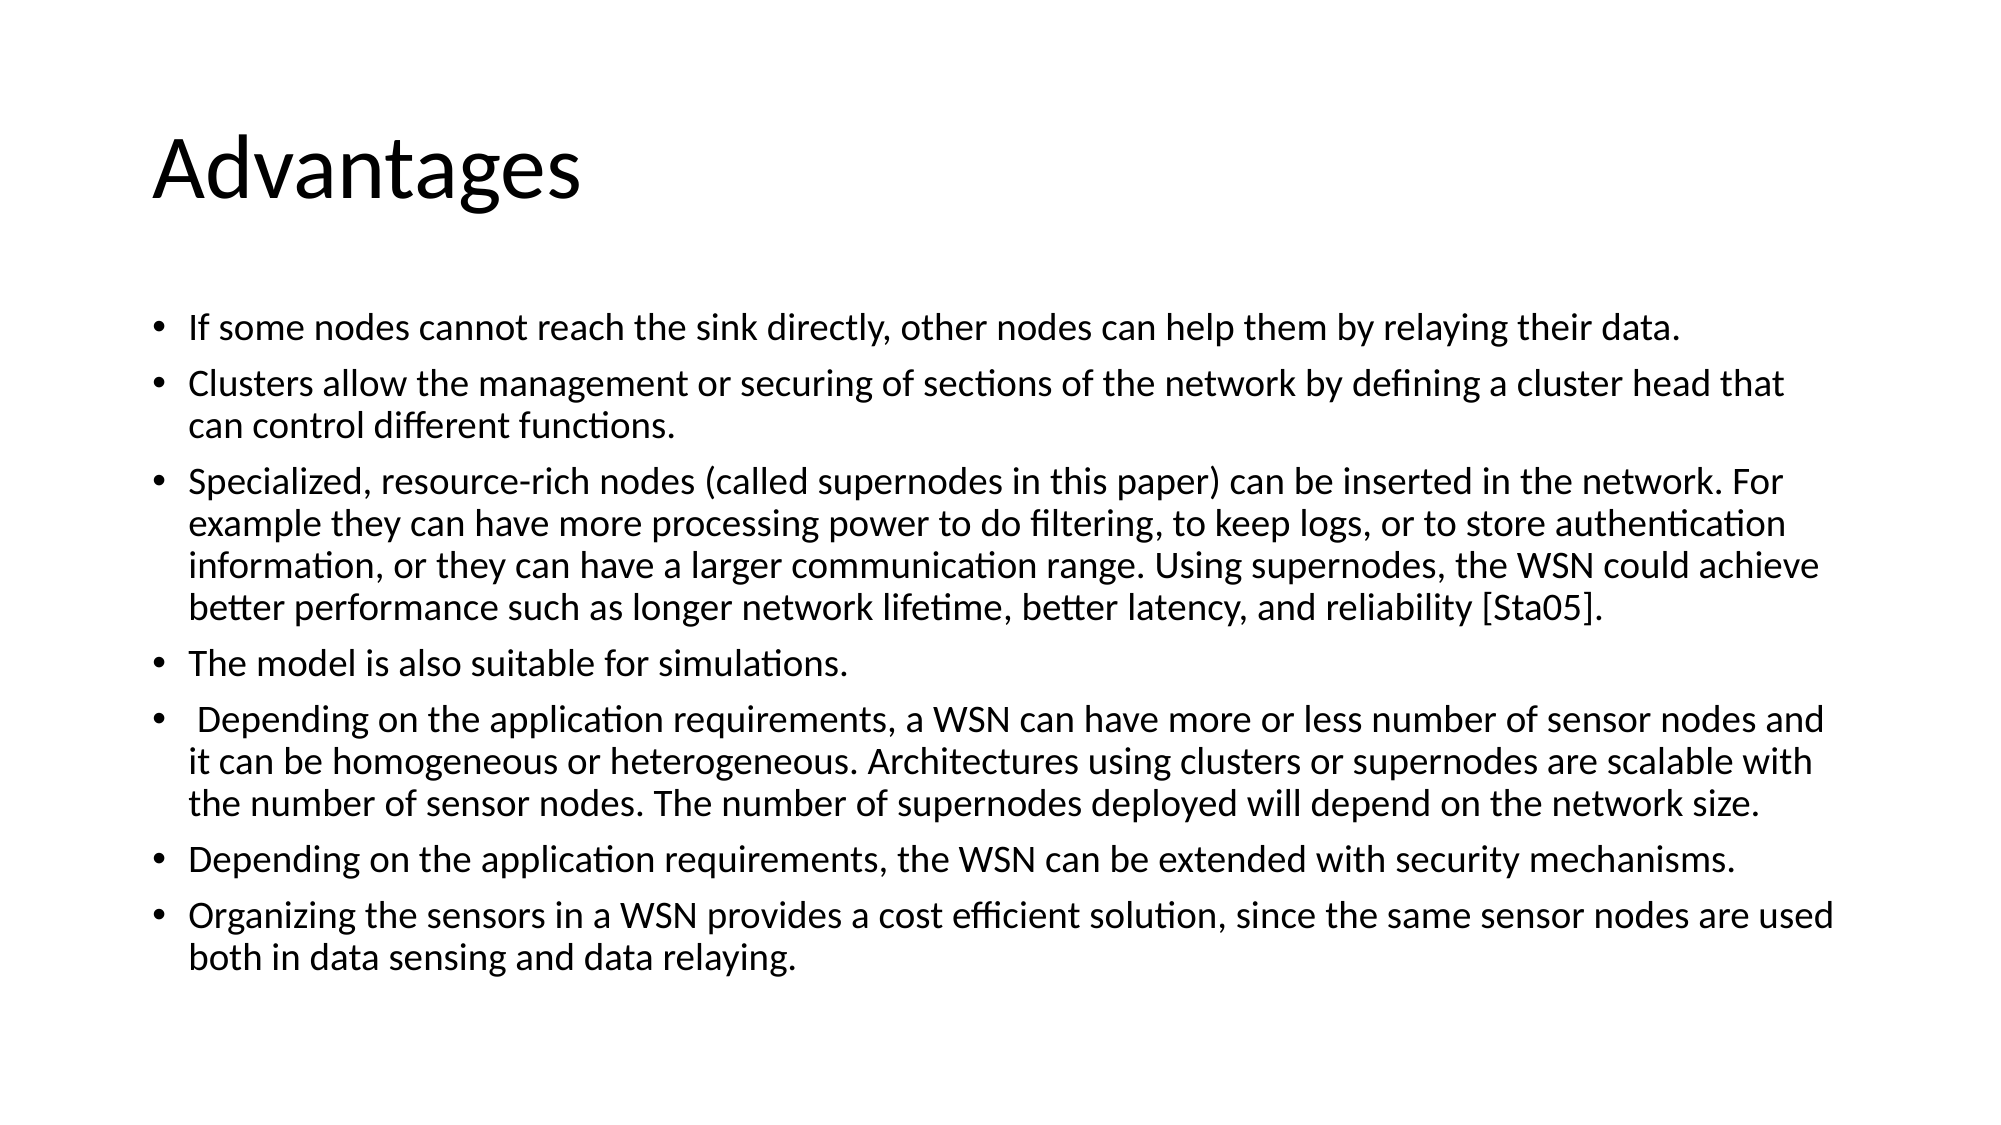

# Advantages
If some nodes cannot reach the sink directly, other nodes can help them by relaying their data.
Clusters allow the management or securing of sec­tions of the network by deﬁning a cluster head that can control different functions.
Specialized, resource-rich nodes (called supernodes in this paper) can be inserted in the network. For example they can have more processing power to do ﬁltering, to keep logs, or to store authentication information, or they can have a larger communication range. Using supernodes, the WSN could achieve better performance such as longer network lifetime, better latency, and reliability [Sta05].
The model is also suitable for simulations.
 Depending on the application requirements, a WSN can have more or less number of sensor nodes and it can be homogeneous or heterogeneous. Architectures using clusters or supernodes are scalable with the number of sensor nodes. The number of supernodes deployed will depend on the network size.
Depending on the application requirements, the WSN can be extended with security mechanisms.
Organizing the sensors in a WSN provides a cost efficient solution, since the same sensor nodes are used both in data sensing and data relaying.